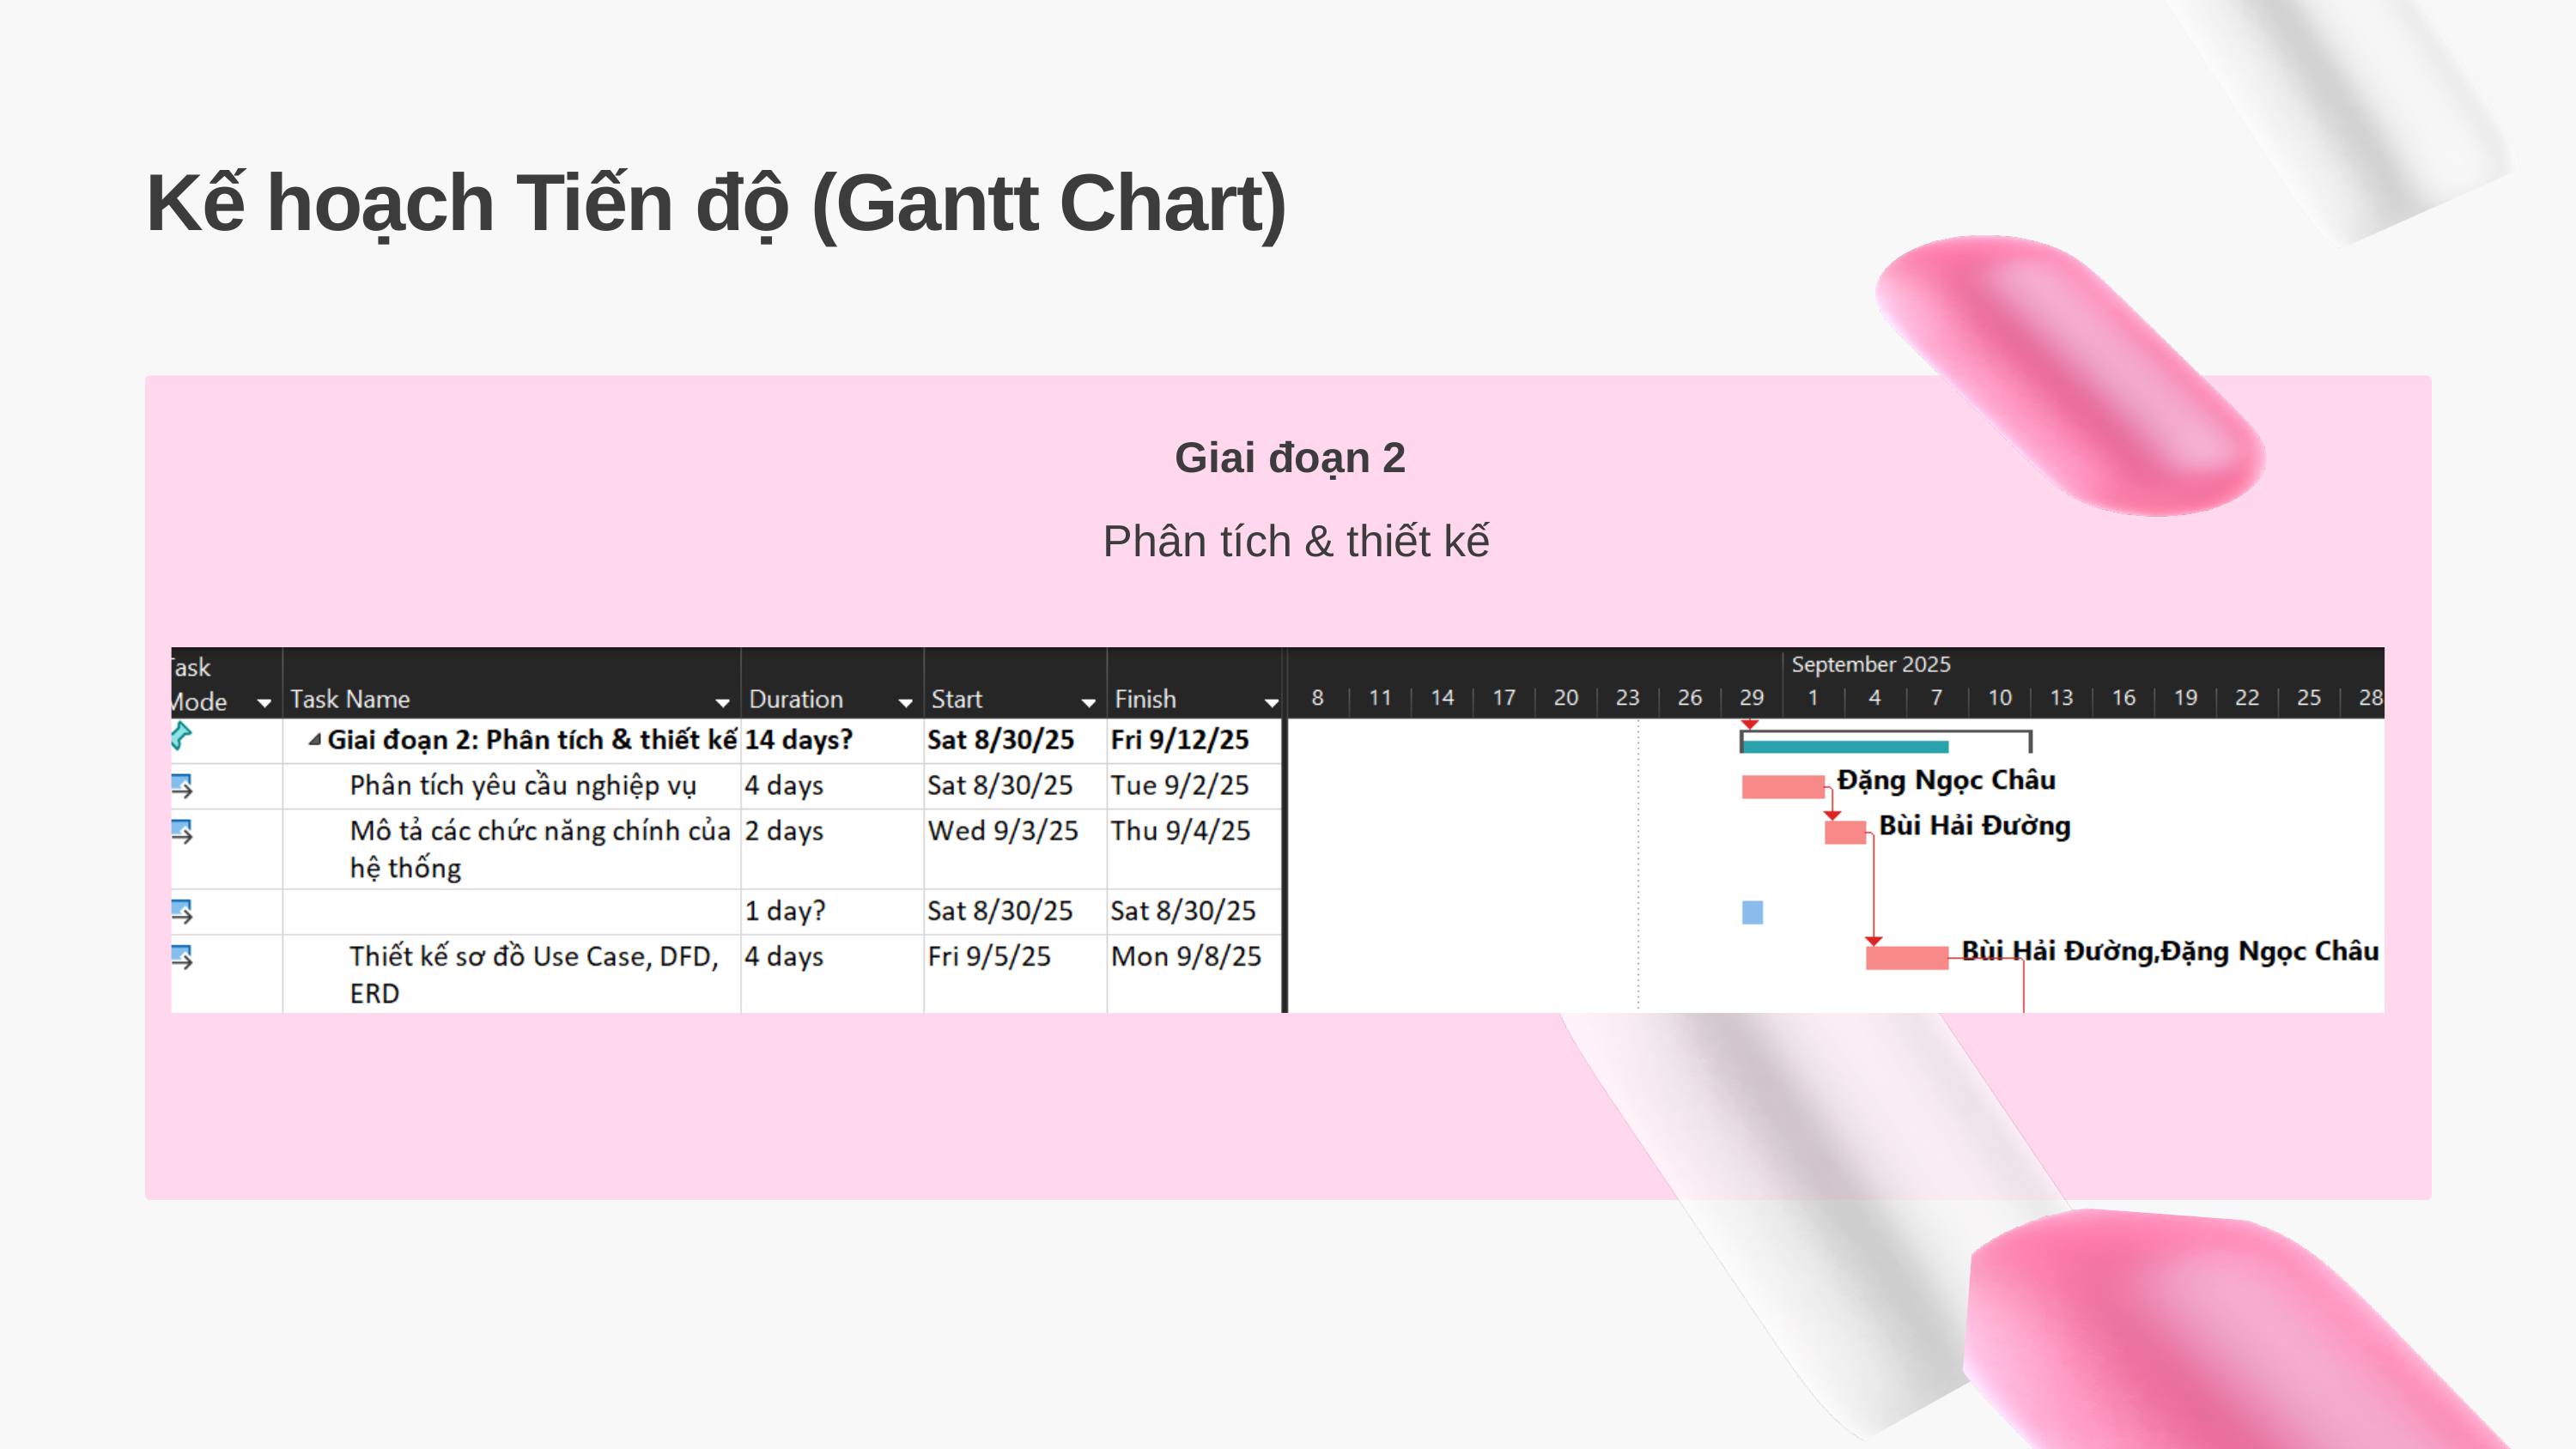

Kế hoạch Tiến độ (Gantt Chart)

Giai đoạn 2
 Phân tích & thiết kế